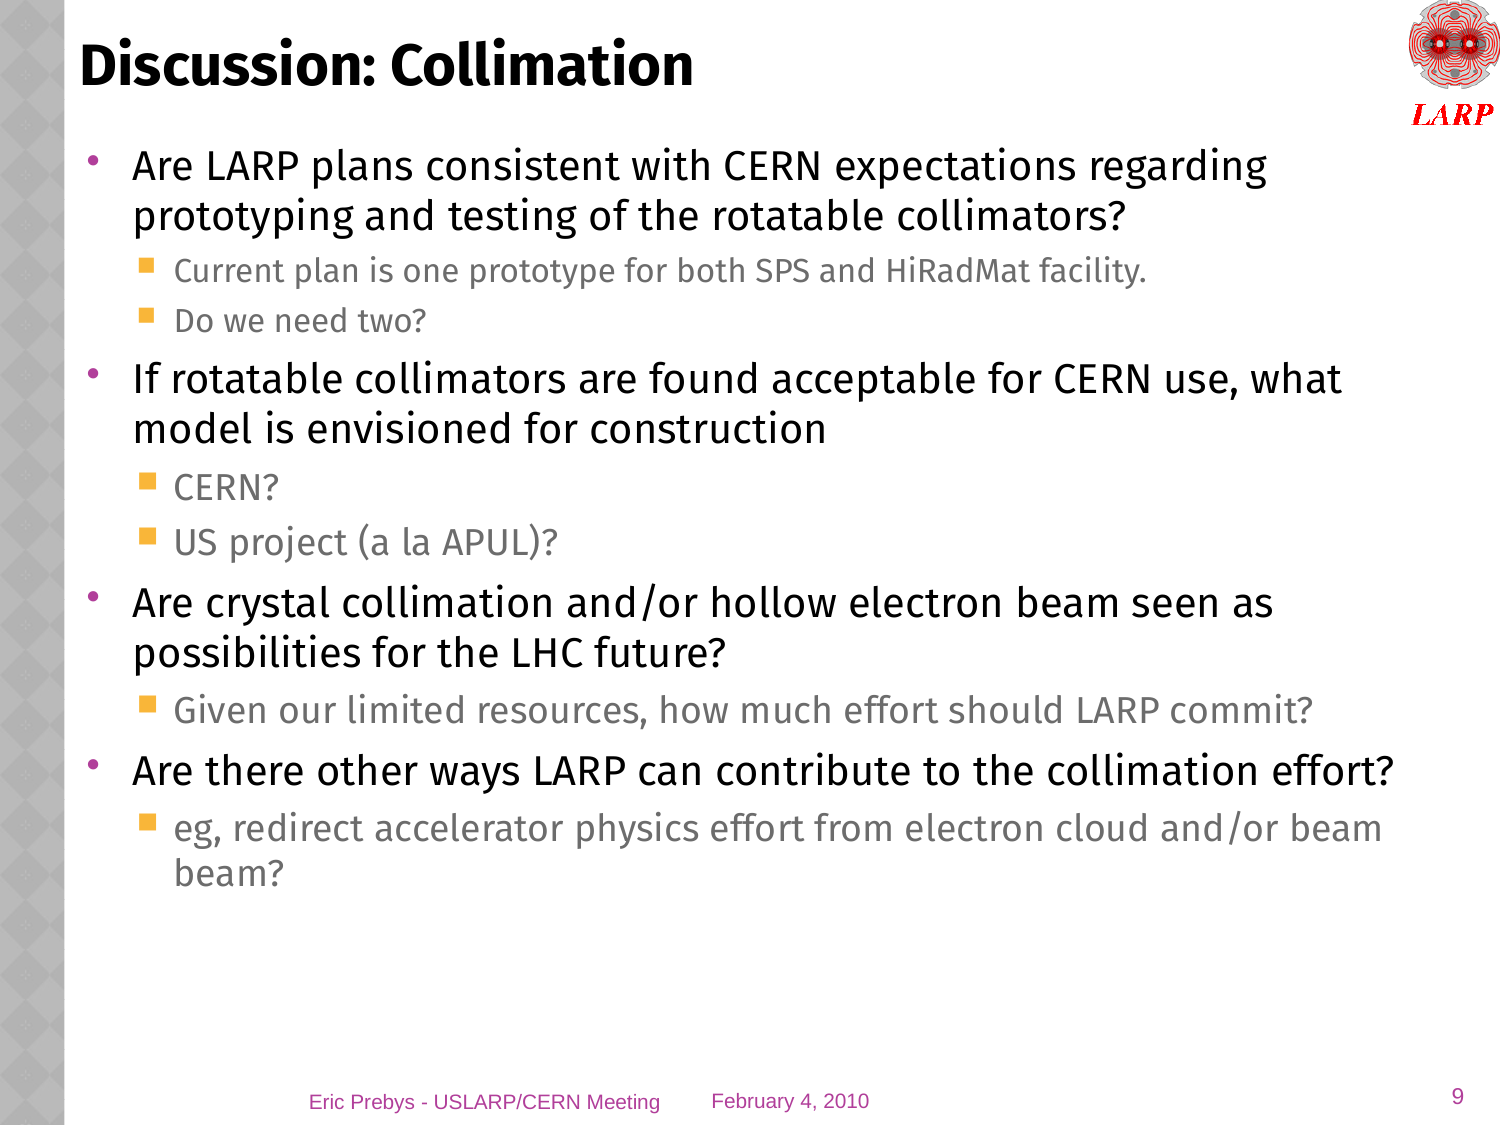

# Discussion: Collimation
Are LARP plans consistent with CERN expectations regarding prototyping and testing of the rotatable collimators?
Current plan is one prototype for both SPS and HiRadMat facility.
Do we need two?
If rotatable collimators are found acceptable for CERN use, what model is envisioned for construction
CERN?
US project (a la APUL)?
Are crystal collimation and/or hollow electron beam seen as possibilities for the LHC future?
Given our limited resources, how much effort should LARP commit?
Are there other ways LARP can contribute to the collimation effort?
eg, redirect accelerator physics effort from electron cloud and/or beam beam?
9
Eric Prebys - USLARP/CERN Meeting
February 4, 2010